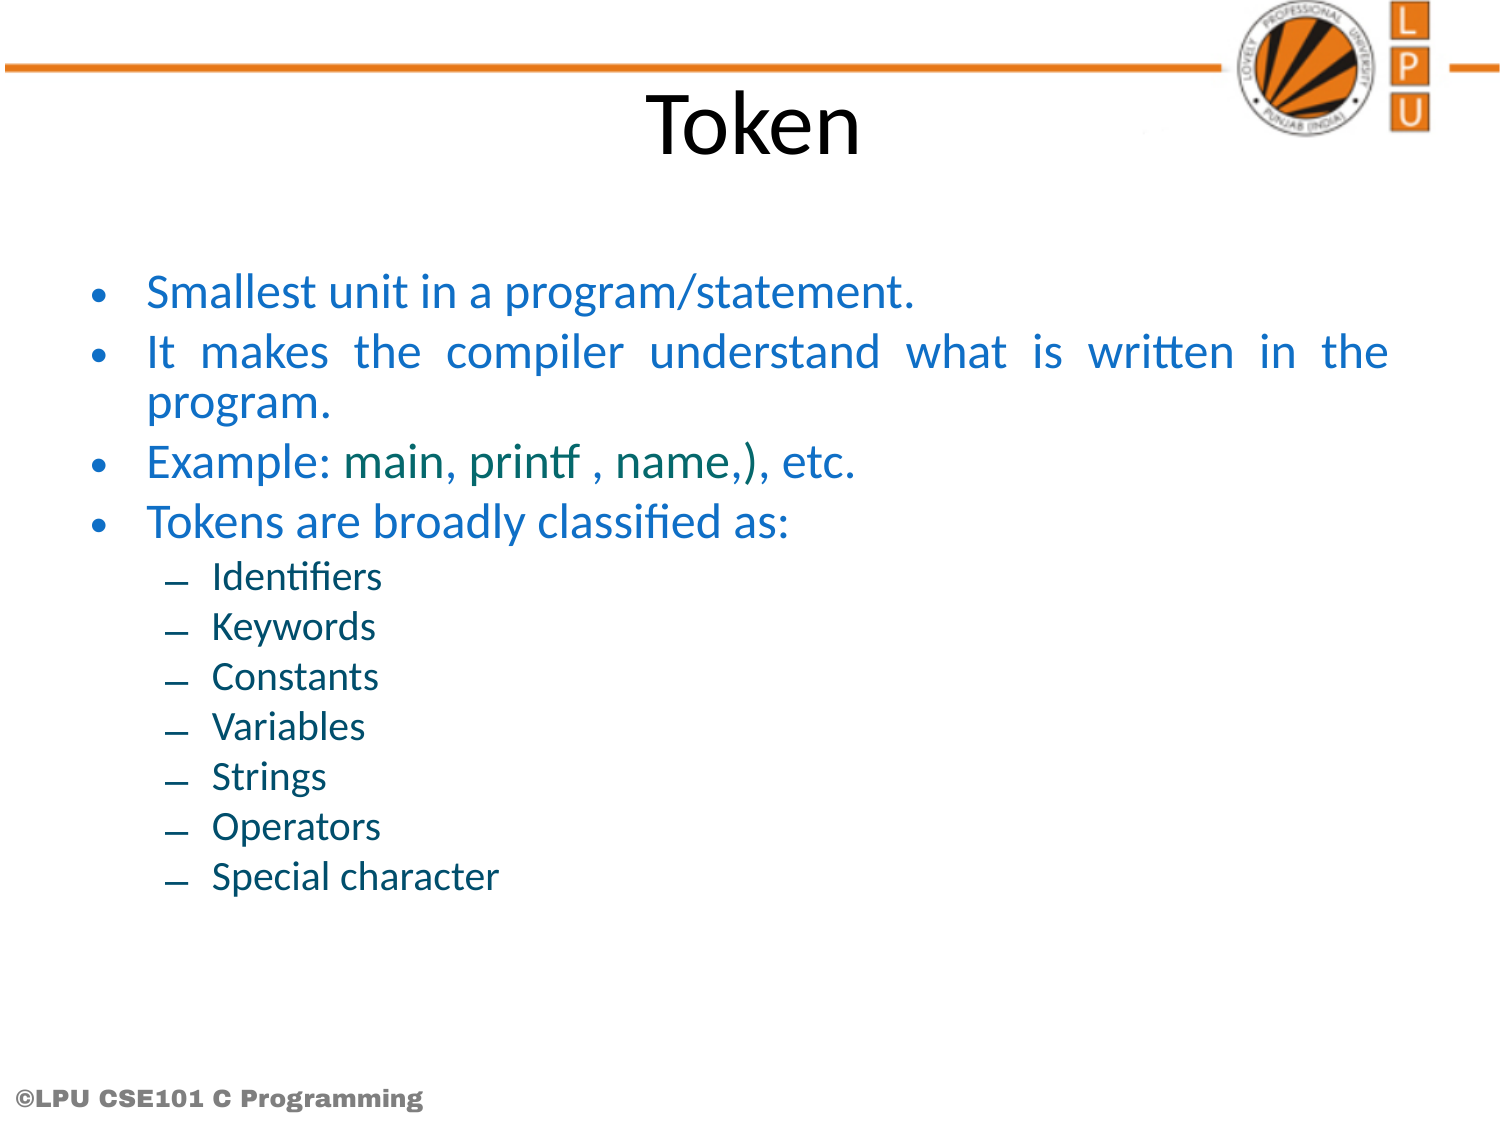

# Token
Smallest unit in a program/statement.
It makes the compiler understand what is written in the program.
Example: main, printf , name,), etc.
Tokens are broadly classified as:
Identifiers
Keywords
Constants
Variables
Strings
Operators
Special character